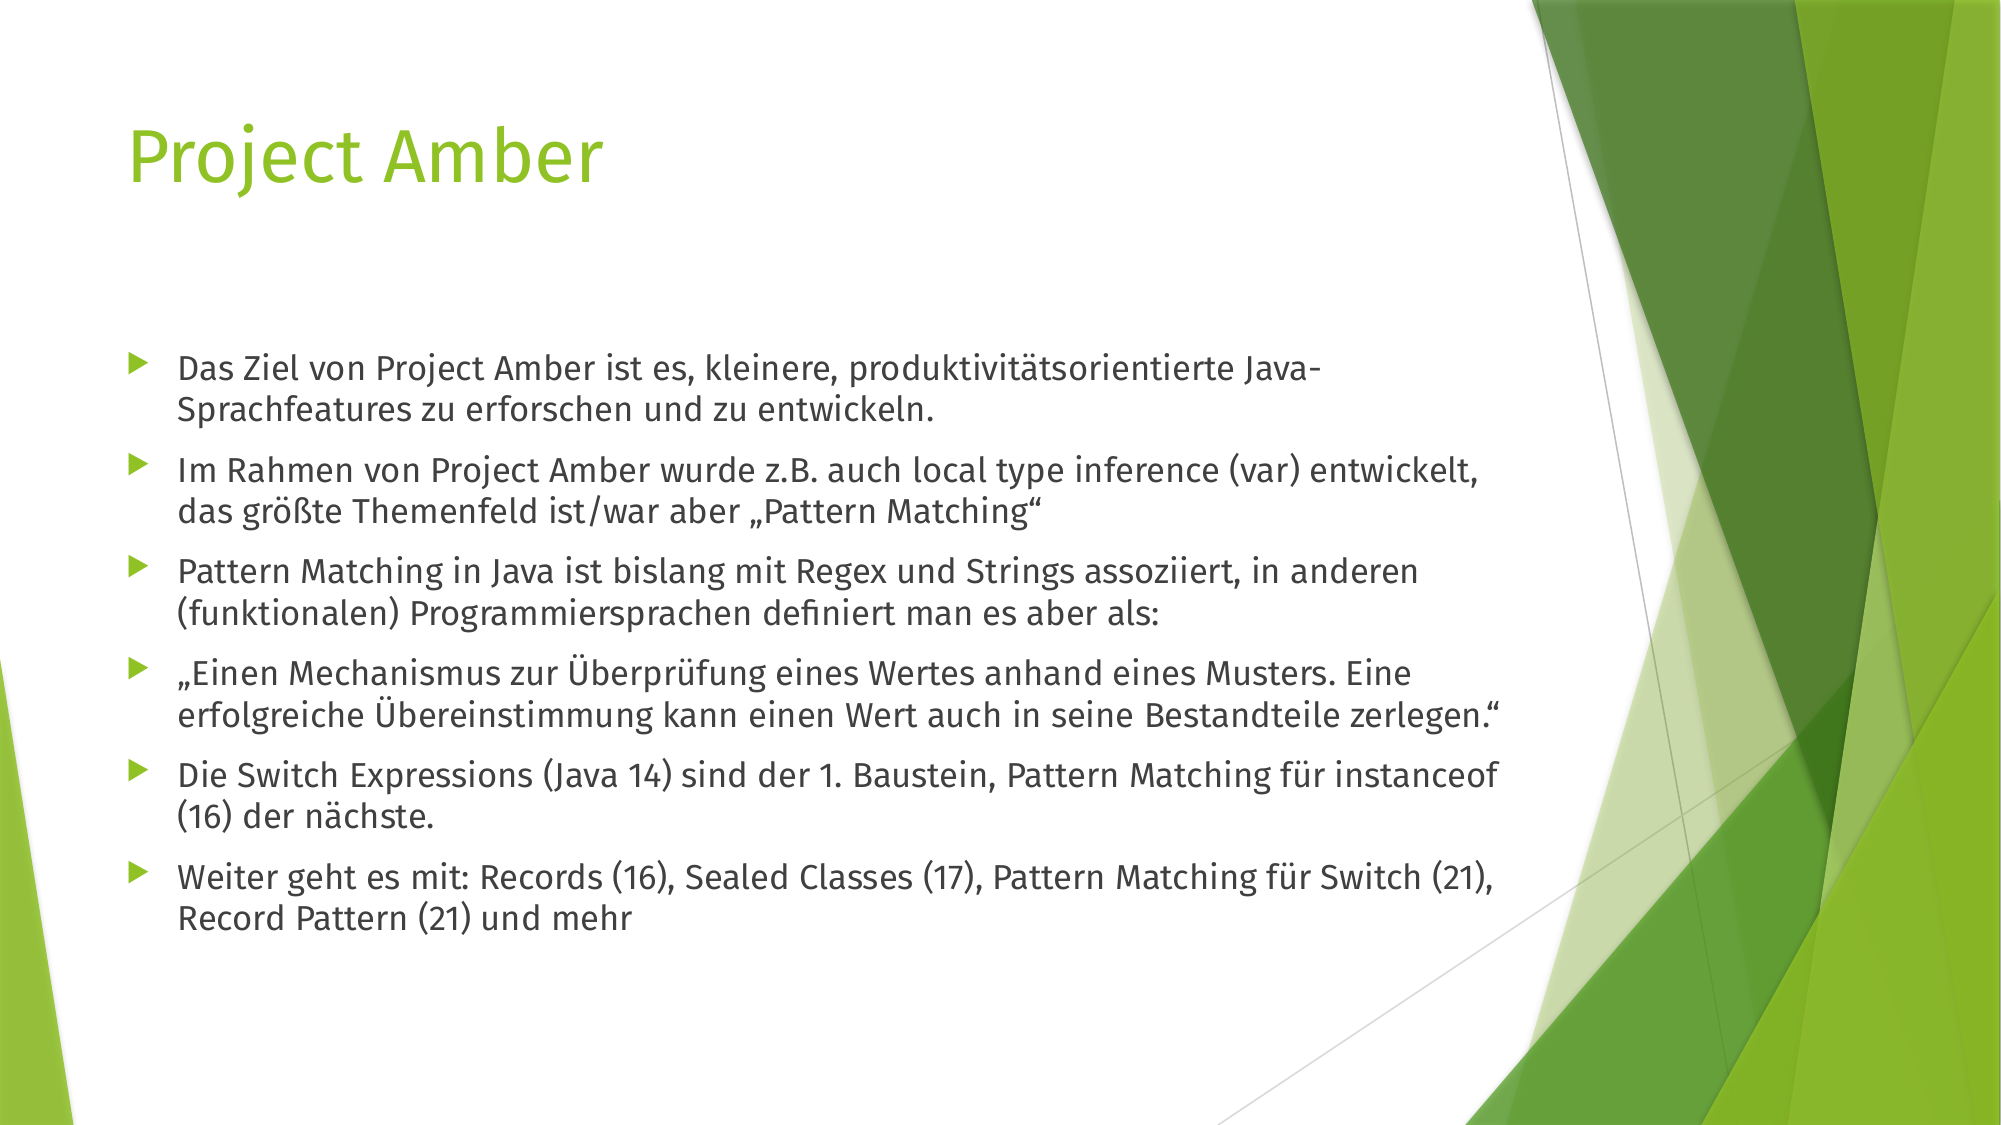

# Project Amber
Das Ziel von Project Amber ist es, kleinere, produktivitätsorientierte Java-Sprachfeatures zu erforschen und zu entwickeln.
Im Rahmen von Project Amber wurde z.B. auch local type inference (var) entwickelt, das größte Themenfeld ist/war aber „Pattern Matching“
Pattern Matching in Java ist bislang mit Regex und Strings assoziiert, in anderen (funktionalen) Programmiersprachen definiert man es aber als:
„Einen Mechanismus zur Überprüfung eines Wertes anhand eines Musters. Eine erfolgreiche Übereinstimmung kann einen Wert auch in seine Bestandteile zerlegen.“
Die Switch Expressions (Java 14) sind der 1. Baustein, Pattern Matching für instanceof (16) der nächste.
Weiter geht es mit: Records (16), Sealed Classes (17), Pattern Matching für Switch (21), Record Pattern (21) und mehr